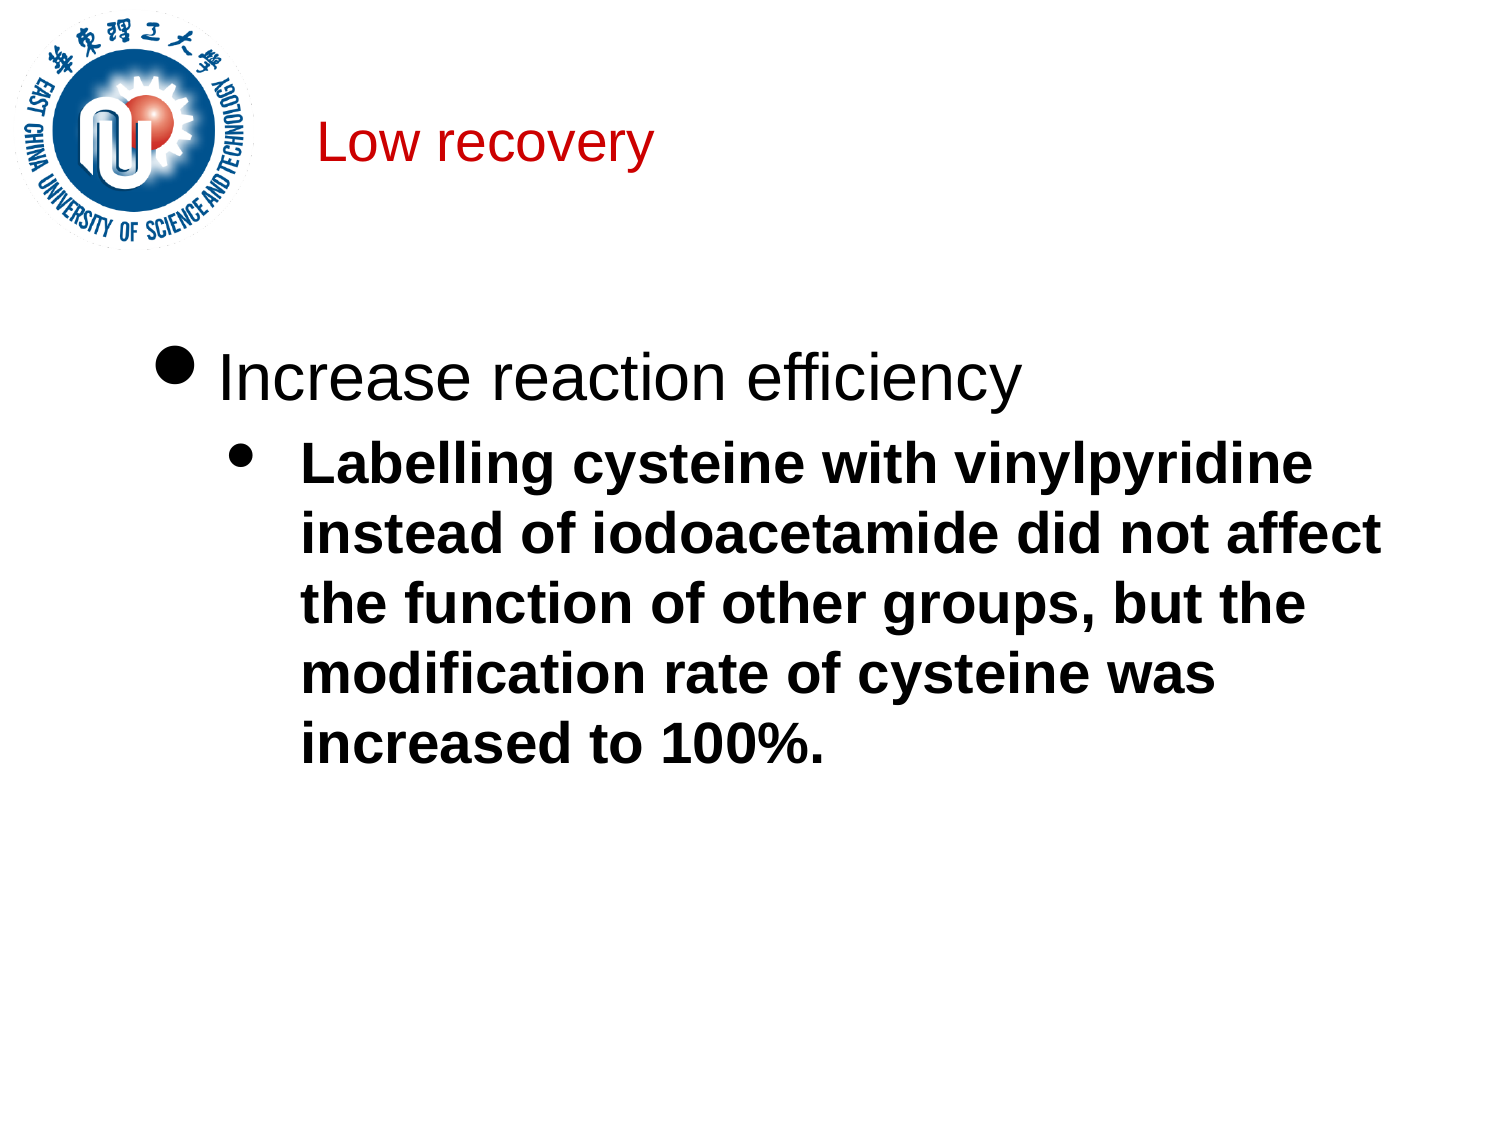

Low recovery
Increase reaction efficiency
Labelling cysteine with vinylpyridine instead of iodoacetamide did not affect the function of other groups, but the modification rate of cysteine was increased to 100%.